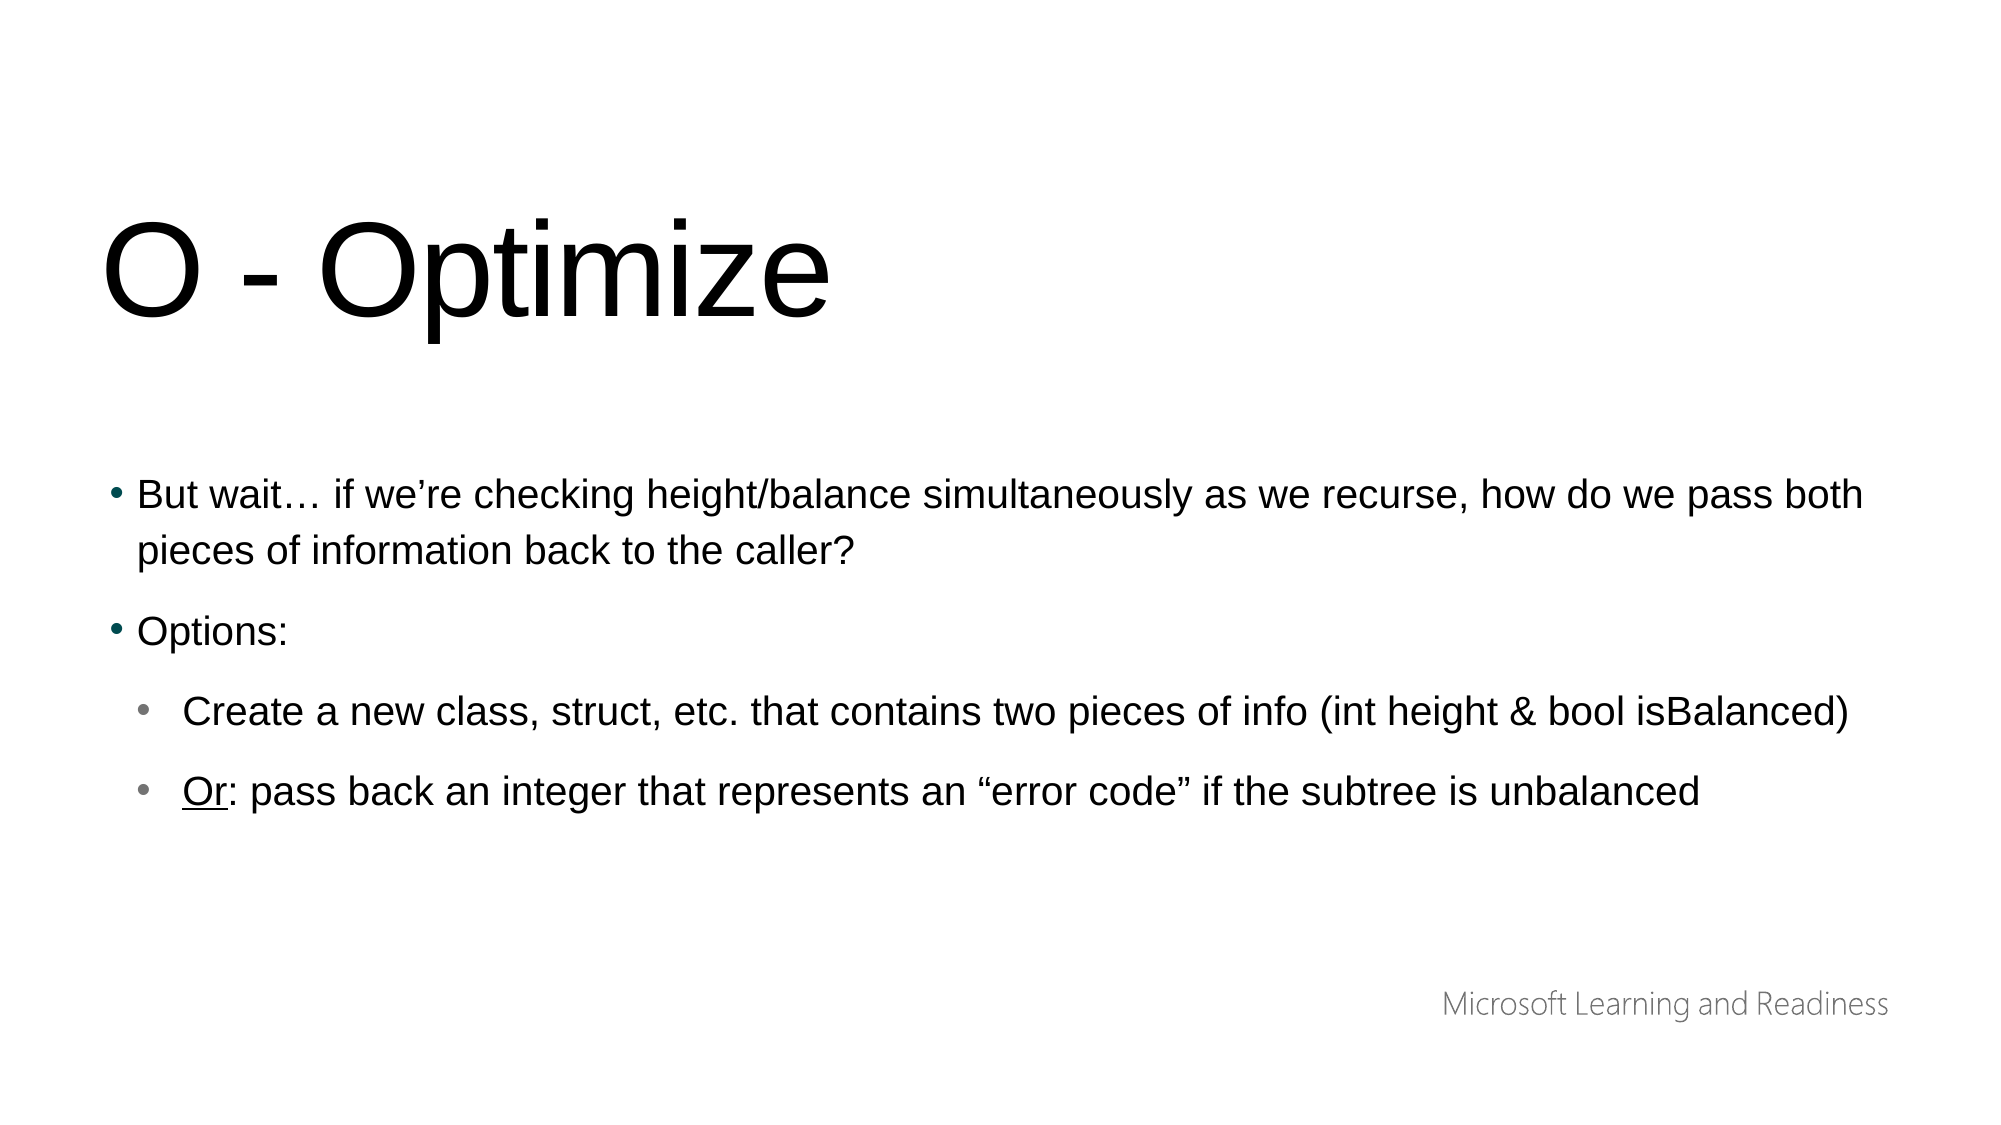

O - Optimize
But wait… if we’re checking height/balance simultaneously as we recurse, how do we pass both pieces of information back to the caller?
Options:
Create a new class, struct, etc. that contains two pieces of info (int height & bool isBalanced)
Or: pass back an integer that represents an “error code” if the subtree is unbalanced